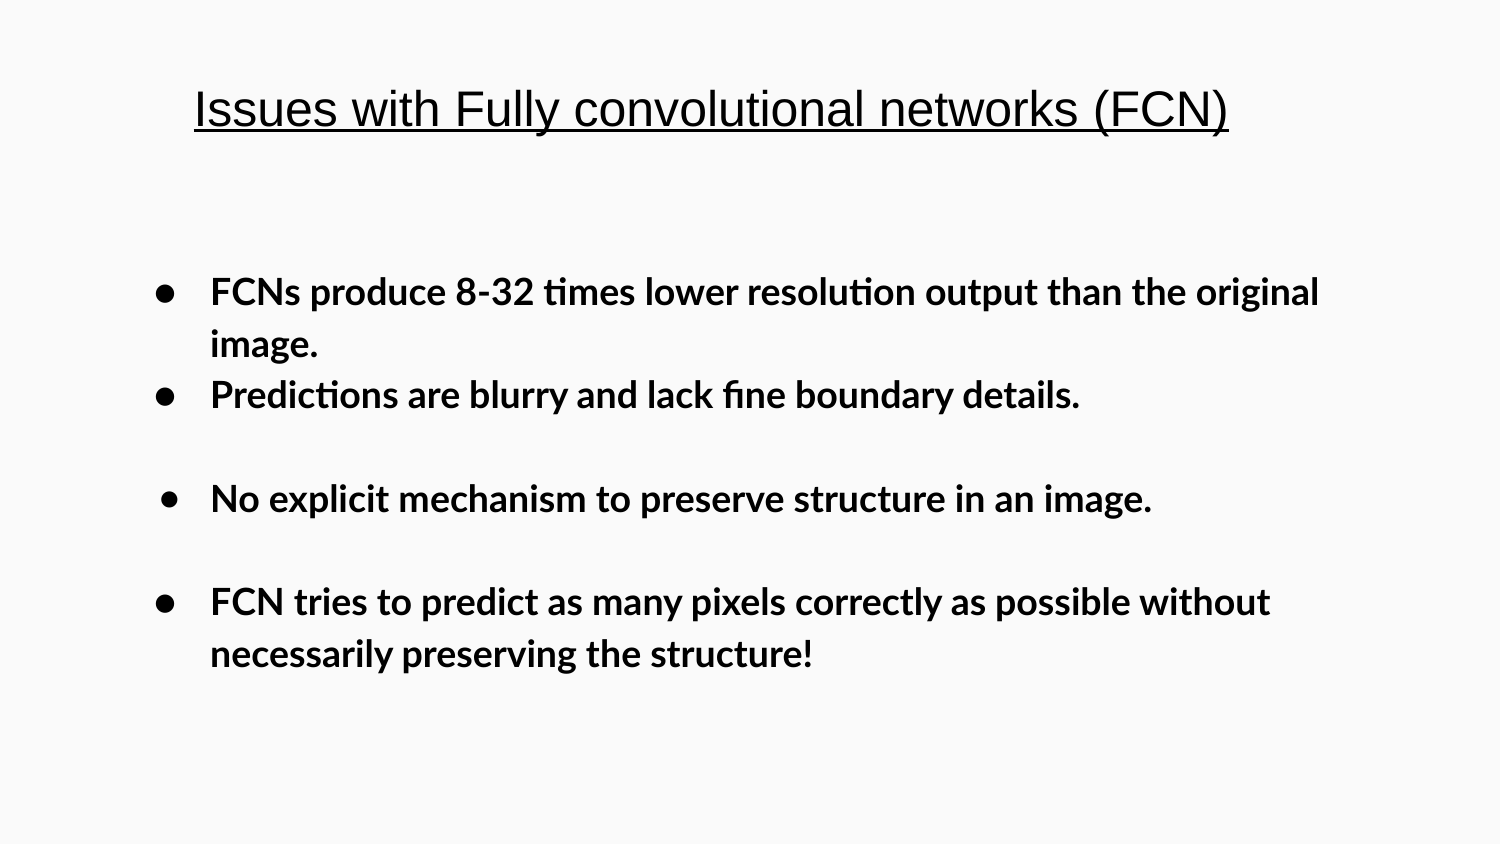

Issues with Fully convolutional networks (FCN)
FCNs produce 8-32 times lower resolution output than the original image.
Predictions are blurry and lack fine boundary details.

No explicit mechanism to preserve structure in an image.

FCN tries to predict as many pixels correctly as possible without necessarily preserving the structure!